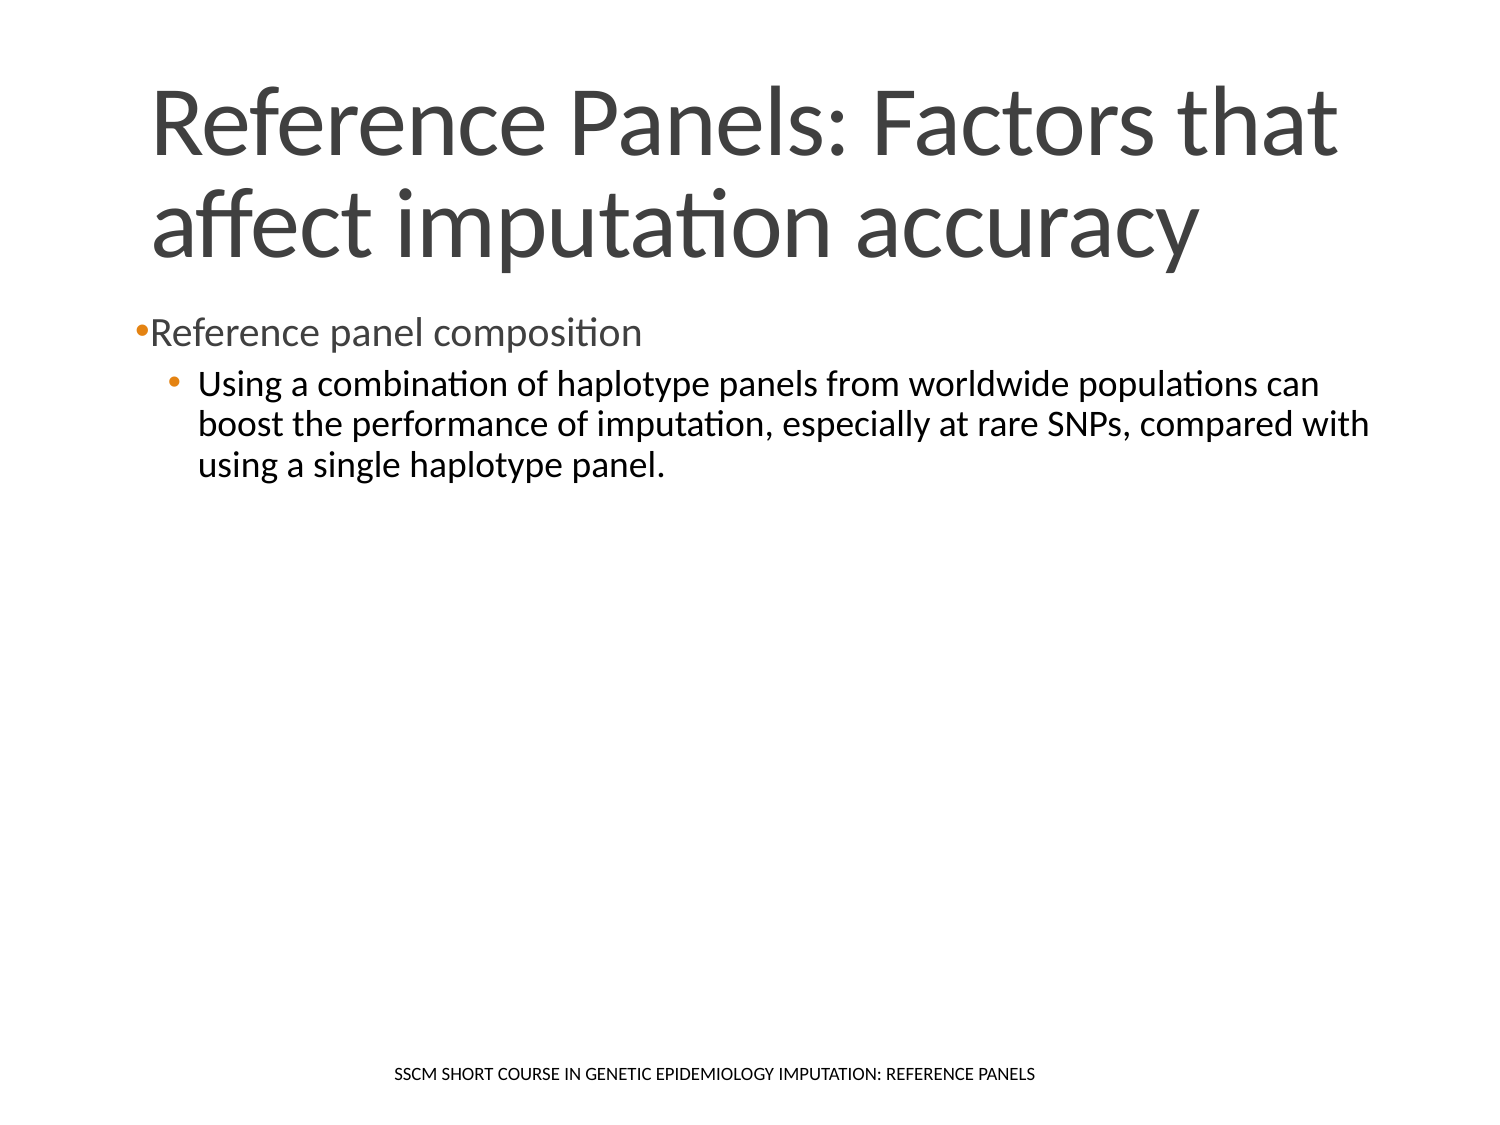

# Reference Panels: Factors that affect imputation accuracy
Reference panel composition
Using a combination of haplotype panels from worldwide populations can boost the performance of imputation, especially at rare SNPs, compared with using a single haplotype panel.
SSCM Short Course in Genetic Epidemiology Imputation: Reference Panels
29